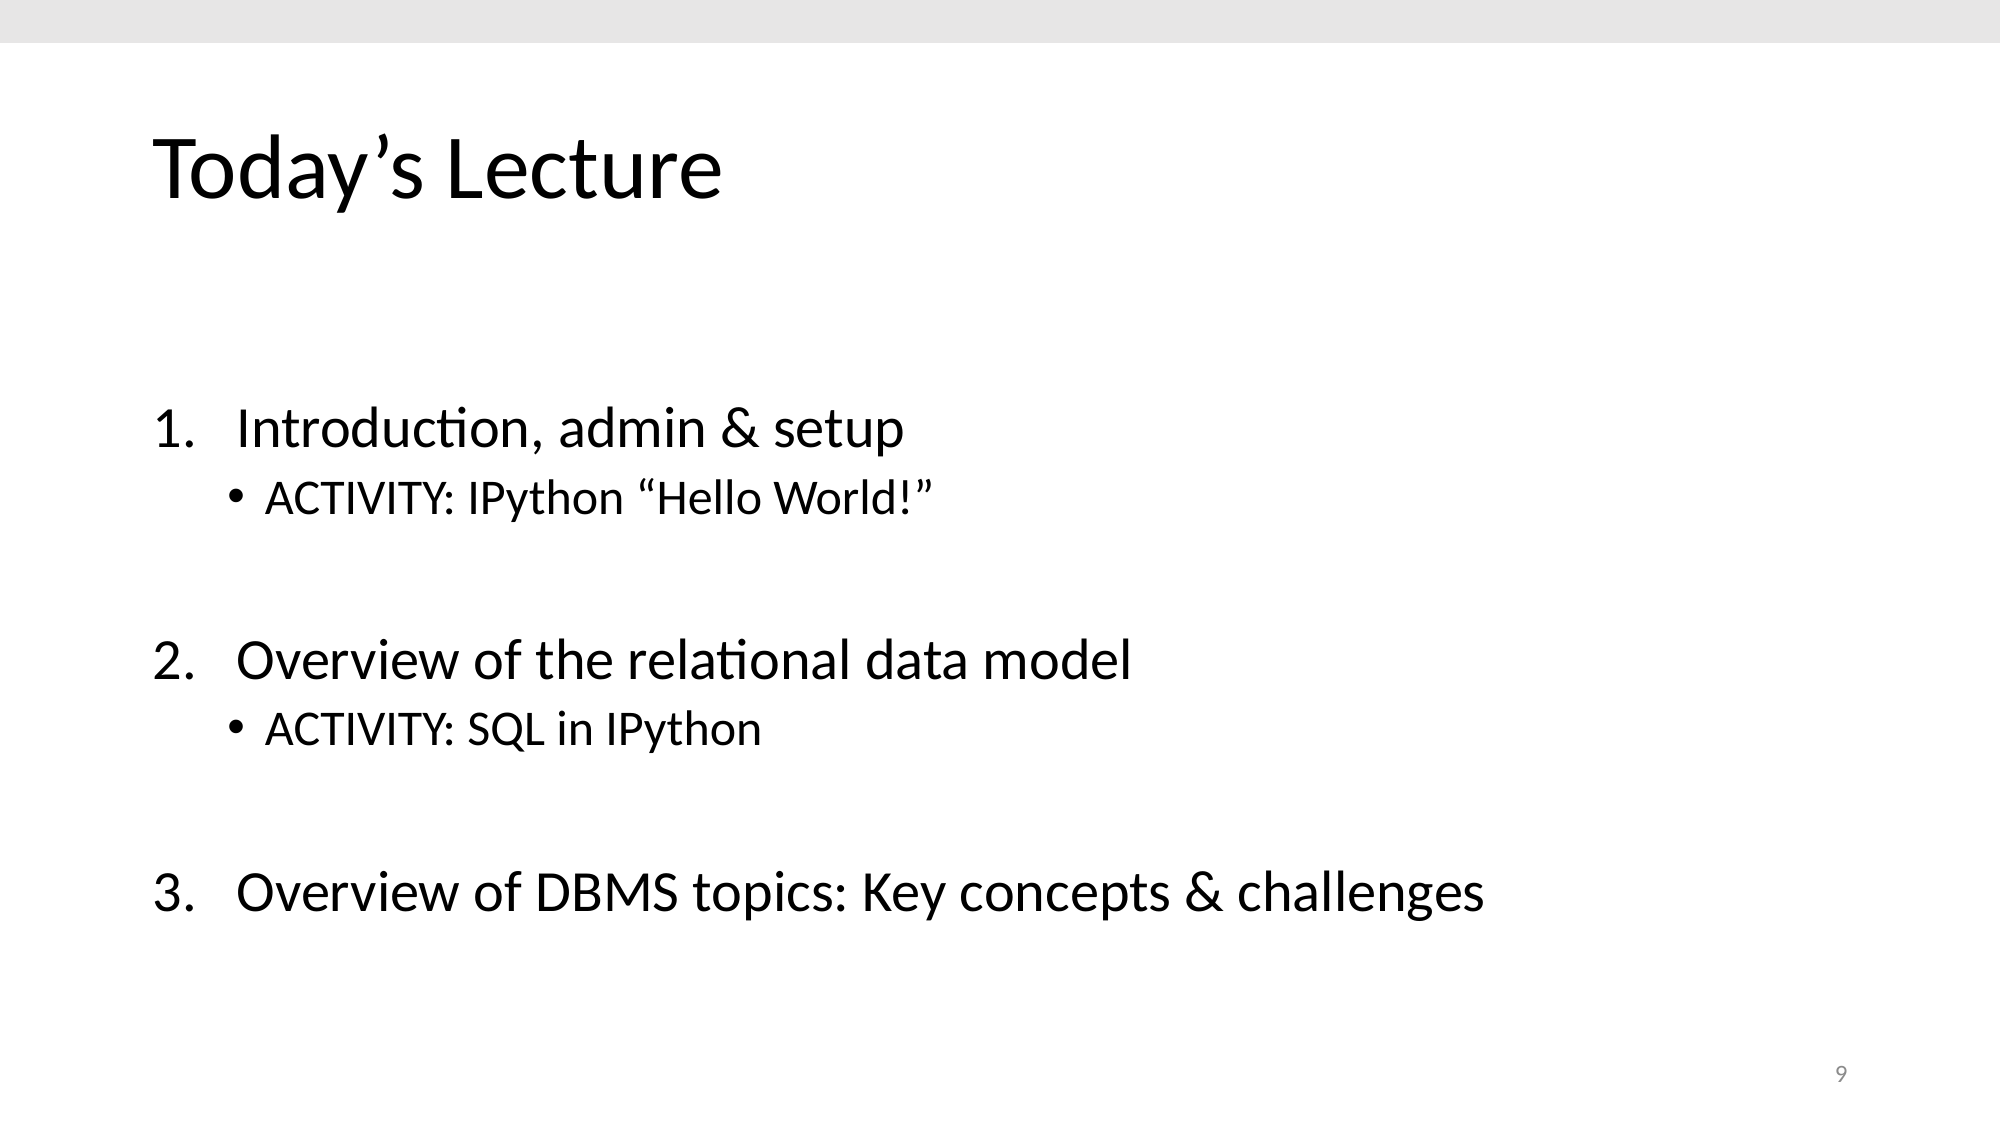

# Today’s Lecture

Introduction, admin & setup
ACTIVITY: IPython “Hello World!”

Overview of the relational data model
ACTIVITY: SQL in IPython

Overview of DBMS topics: Key concepts & challenges
9